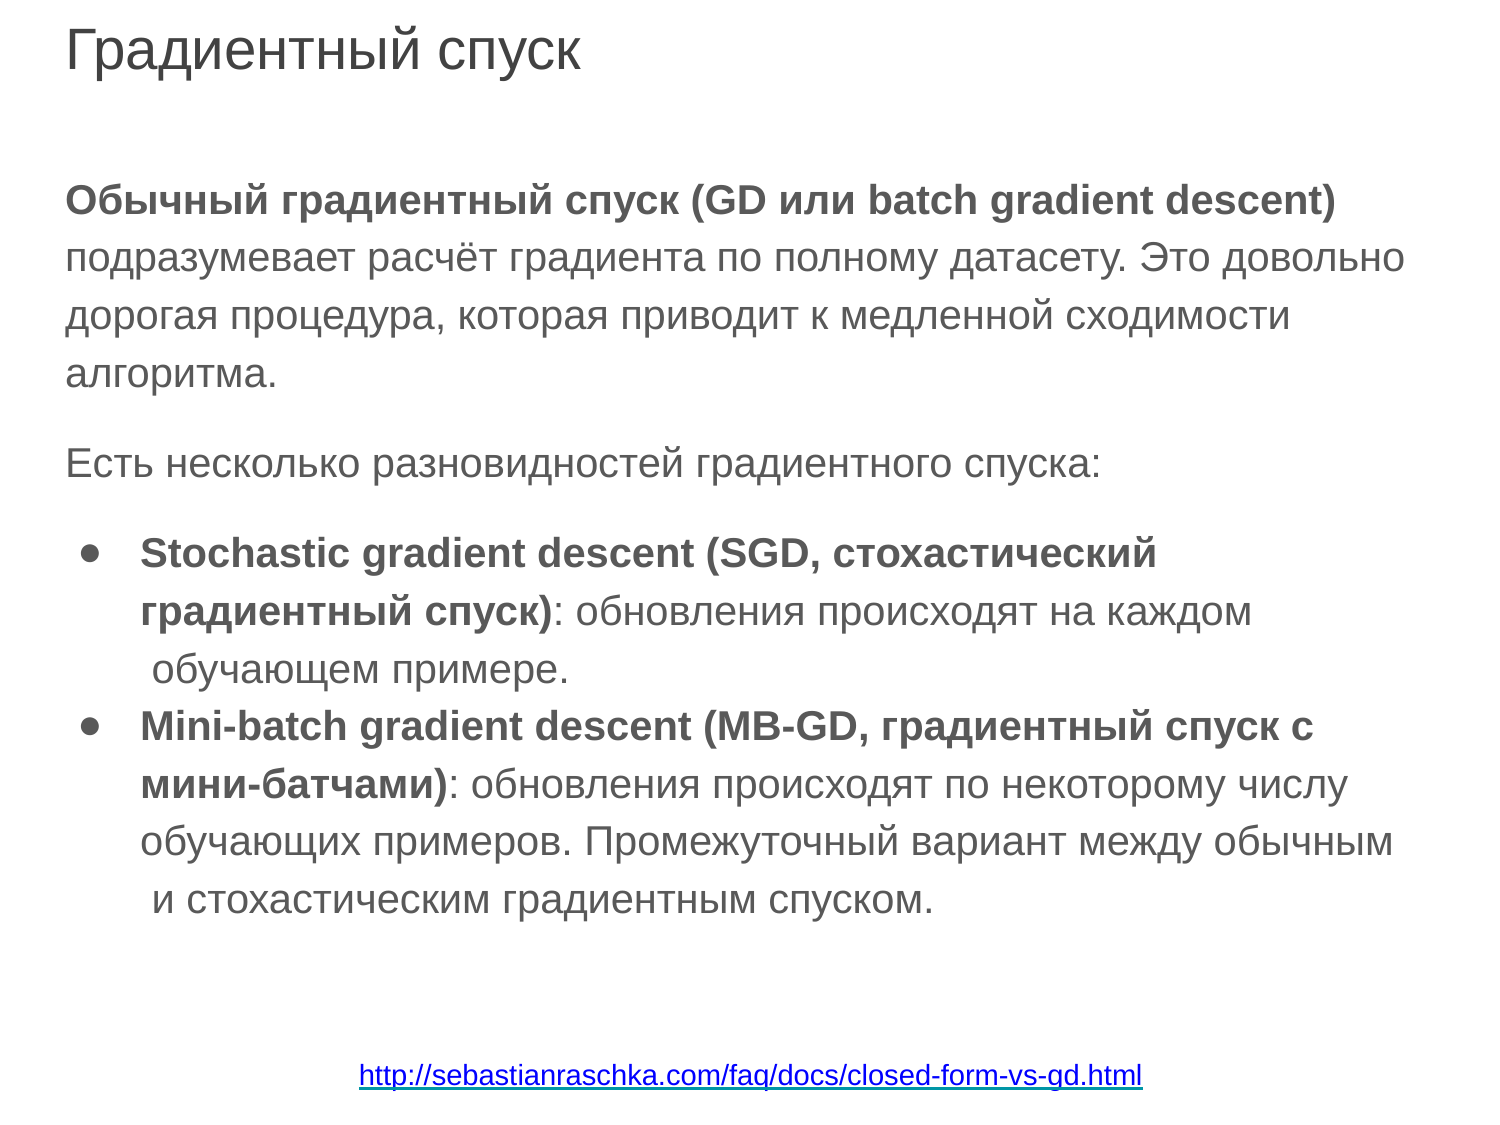

# Градиентный спуск
Обычный градиентный спуск (GD или batch gradient descent)  подразумевает расчёт градиента по полному датасету. Это довольно  дорогая процедура, которая приводит к медленной сходимости  алгоритма.
Есть несколько разновидностей градиентного спуска:
Stochastic gradient descent (SGD, стохастический  градиентный спуск): обновления происходят на каждом  обучающем примере.
Mini-batch gradient descent (MB-GD, градиентный спуск с  мини-батчами): обновления происходят по некоторому числу  обучающих примеров. Промежуточный вариант между обычным  и стохастическим градиентным спуском.
http://sebastianraschka.com/faq/docs/closed-form-vs-gd.html